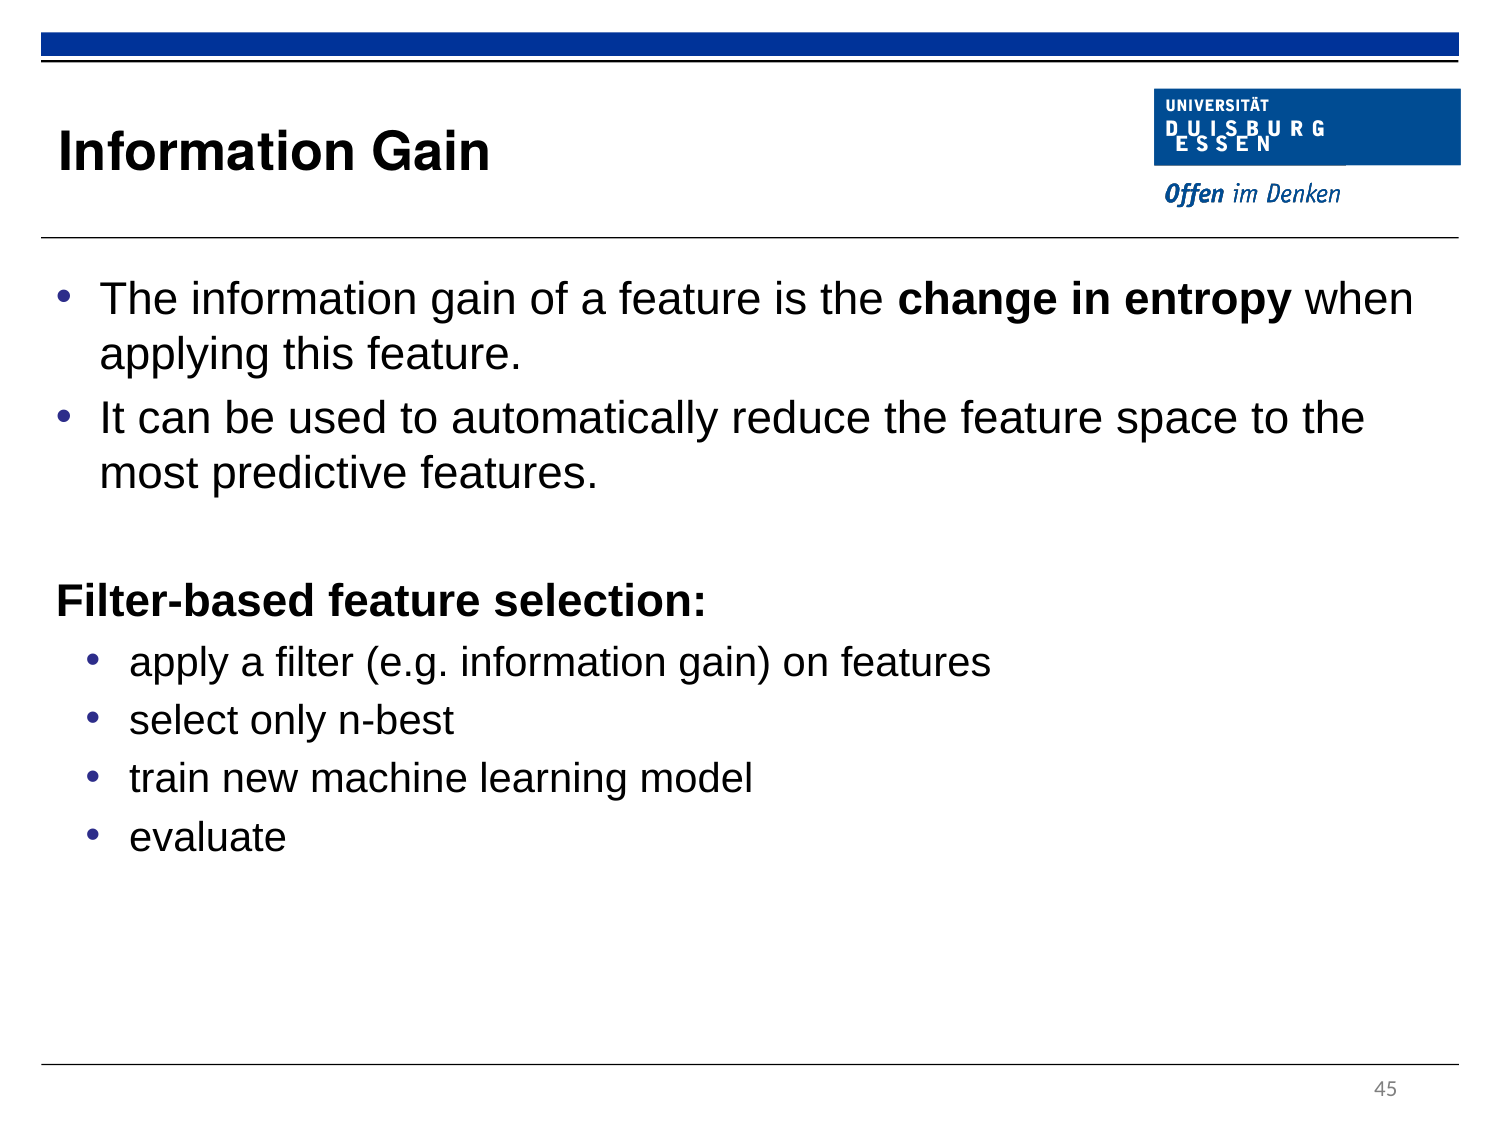

# Information Gain
The information gain of a feature is the change in entropy when applying this feature.
It can be used to automatically reduce the feature space to the most predictive features.

Filter-based feature selection:
apply a filter (e.g. information gain) on features
select only n-best
train new machine learning model
evaluate